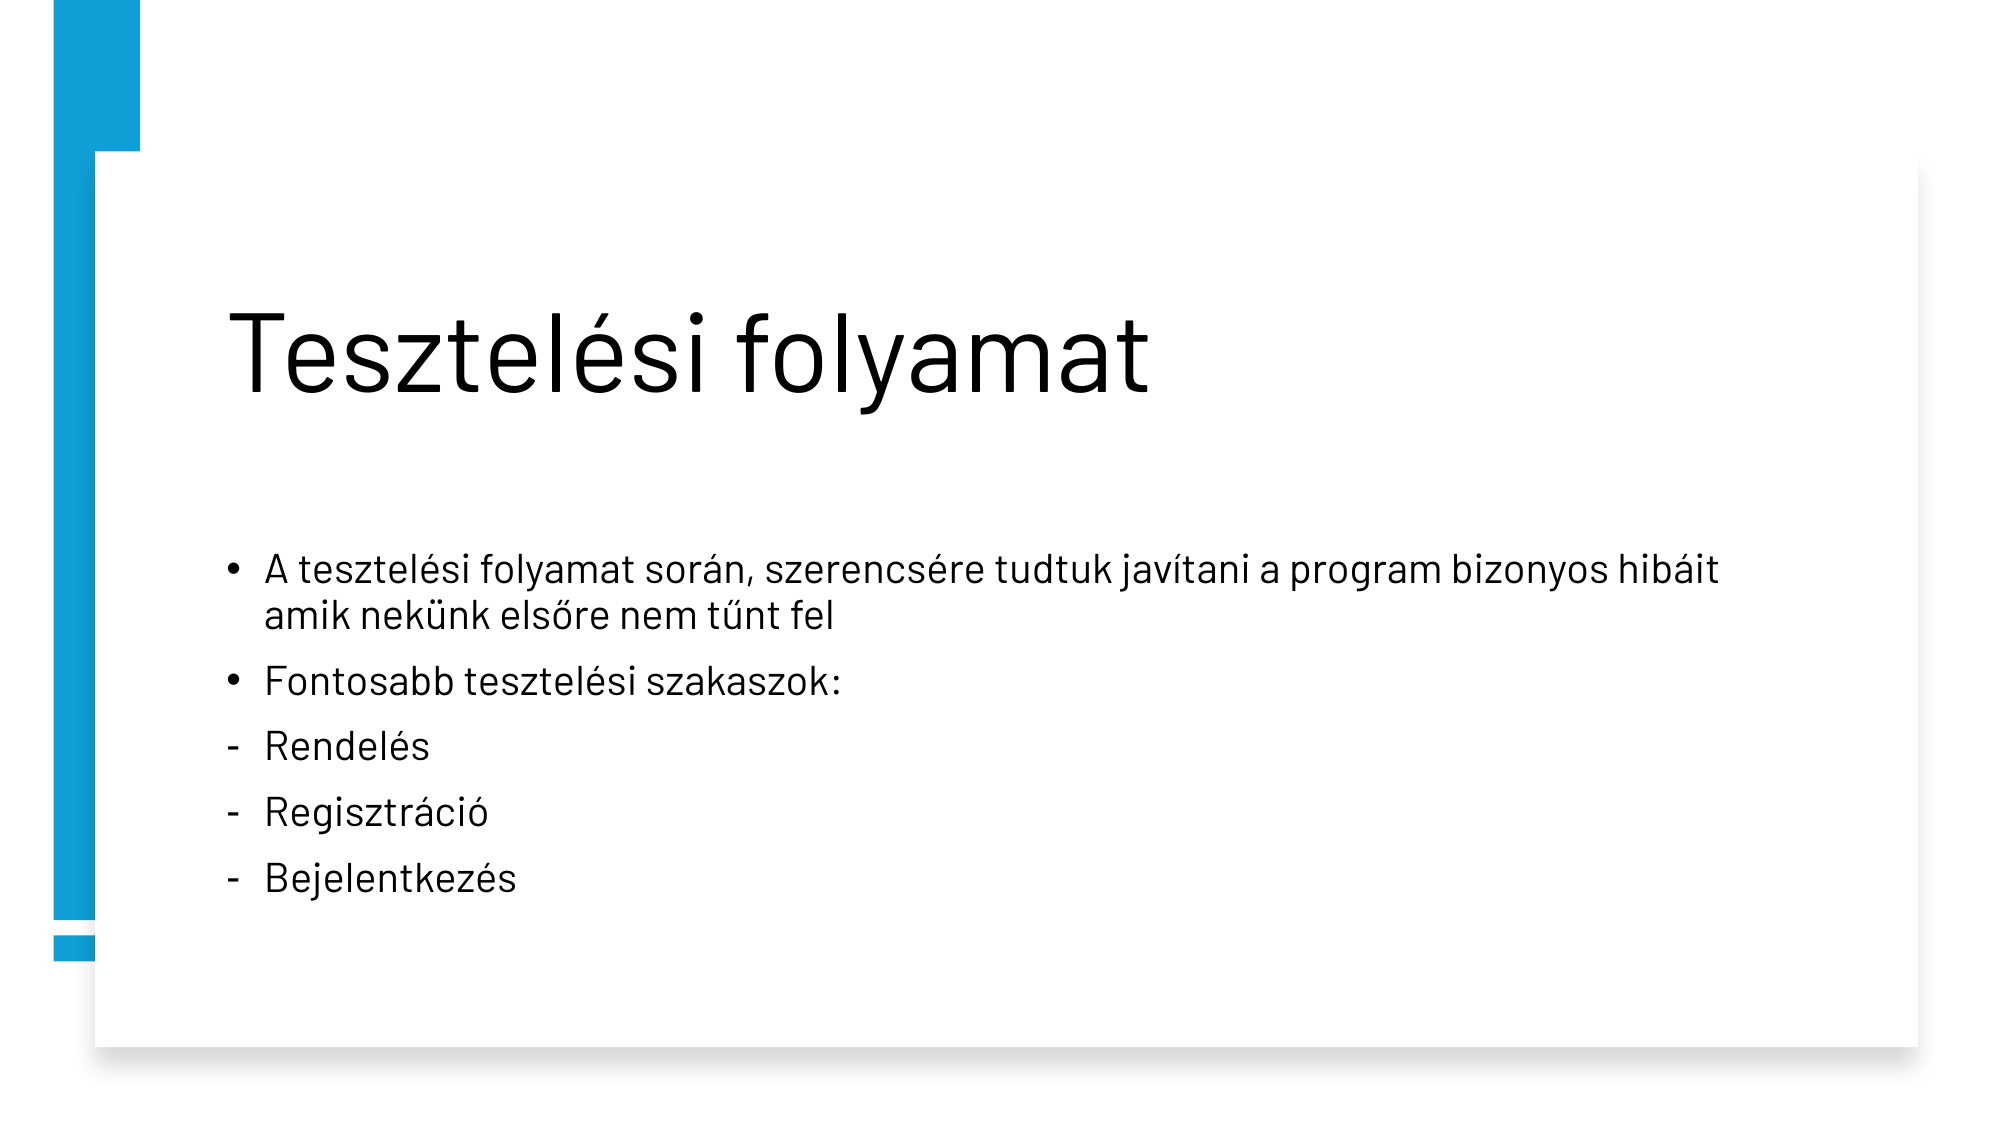

# Tesztelési folyamat

A tesztelési folyamat során, szerencsére tudtuk javítani a program bizonyos hibáit amik nekünk elsőre nem tűnt fel
Fontosabb tesztelési szakaszok:
Rendelés
Regisztráció
Bejelentkezés